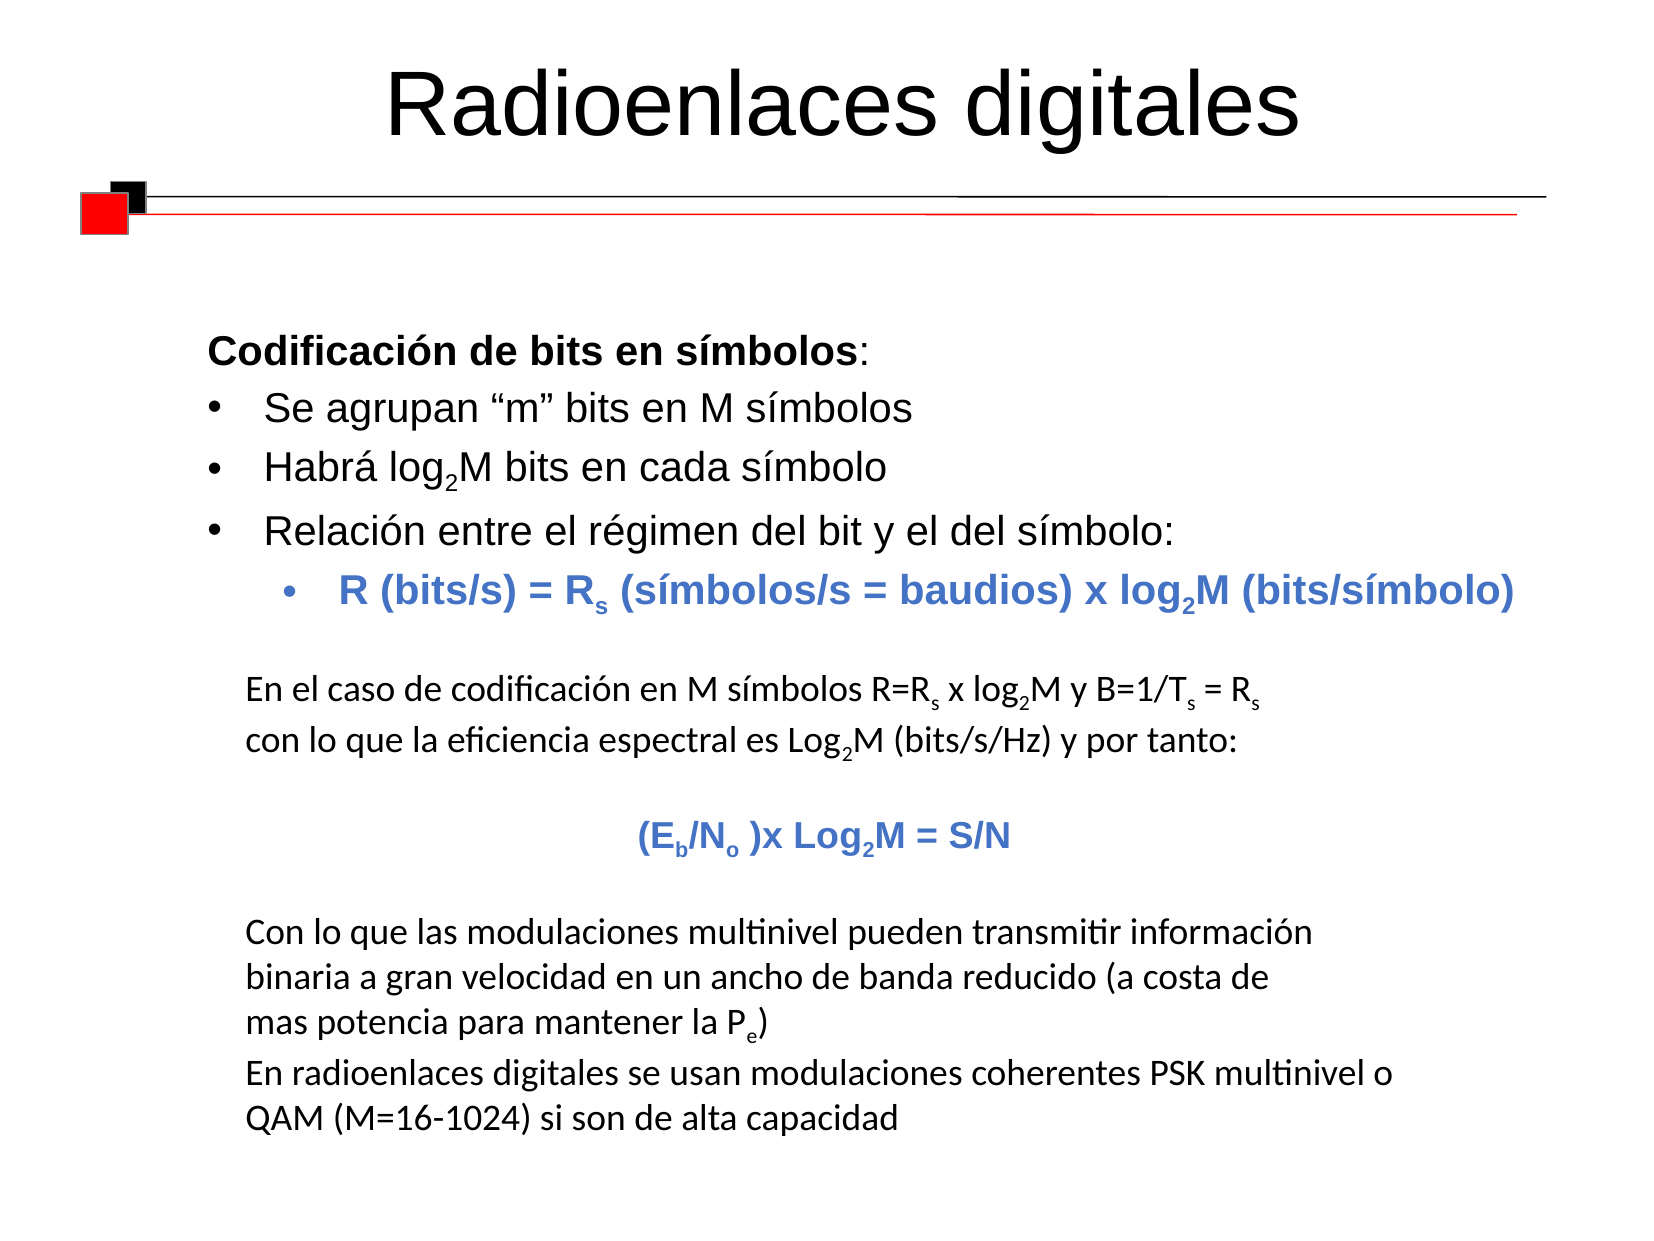

Radioenlaces digitales

Codificación de bits en símbolos:
Se agrupan “m” bits en M símbolos
Habrá log2M bits en cada símbolo
Relación entre el régimen del bit y el del símbolo:
R (bits/s) = Rs (símbolos/s = baudios) x log2M (bits/símbolo)
En el caso de codificación en M símbolos R=Rs x log2M y B=1/Ts = Rs
con lo que la eficiencia espectral es Log2M (bits/s/Hz) y por tanto:

(Eb/No )x Log2M = S/N

Con lo que las modulaciones multinivel pueden transmitir información
binaria a gran velocidad en un ancho de banda reducido (a costa de
mas potencia para mantener la Pe)
En radioenlaces digitales se usan modulaciones coherentes PSK multinivel o
QAM (M=16-1024) si son de alta capacidad